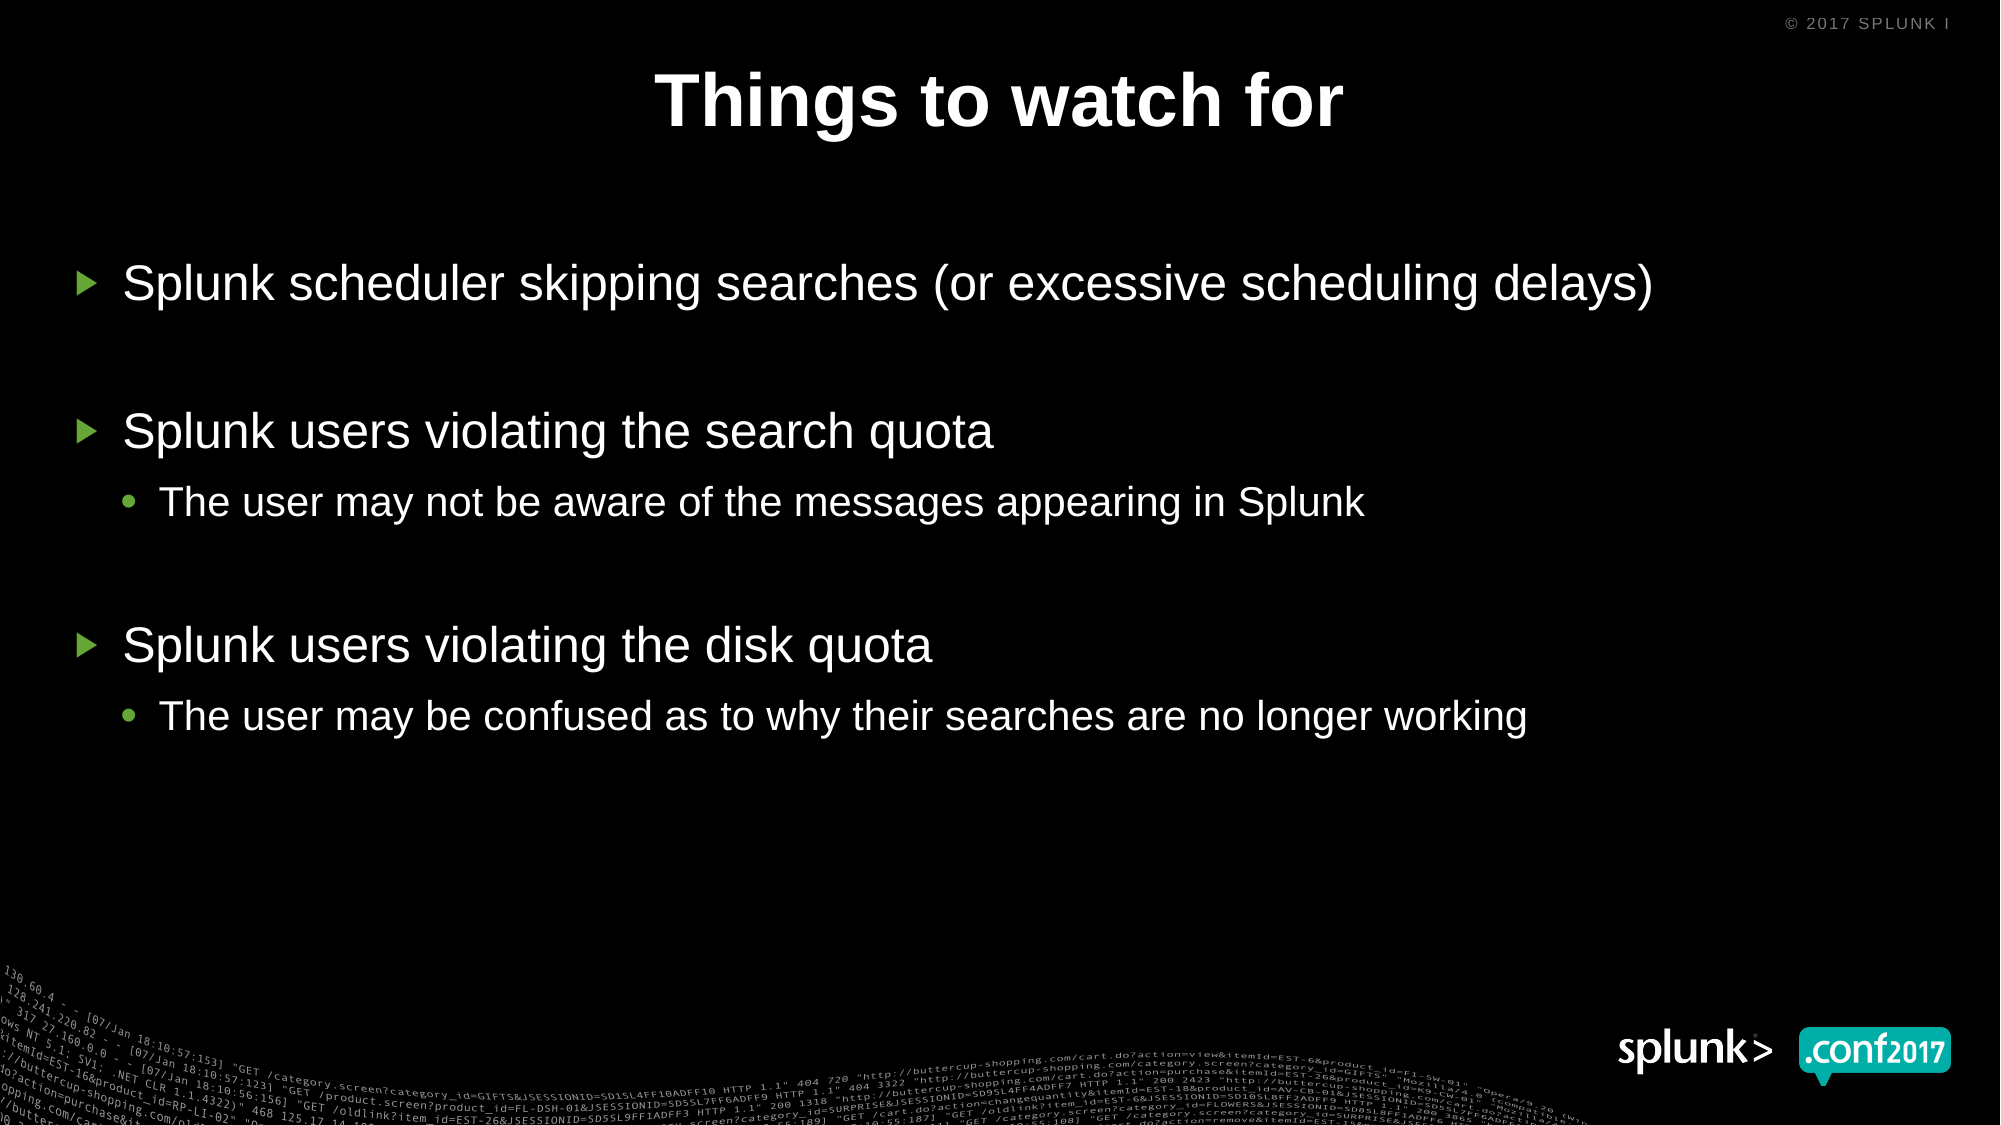

# Things to watch for
Splunk scheduler skipping searches (or excessive scheduling delays)

Splunk users violating the search quota
The user may not be aware of the messages appearing in Splunk

Splunk users violating the disk quota
The user may be confused as to why their searches are no longer working